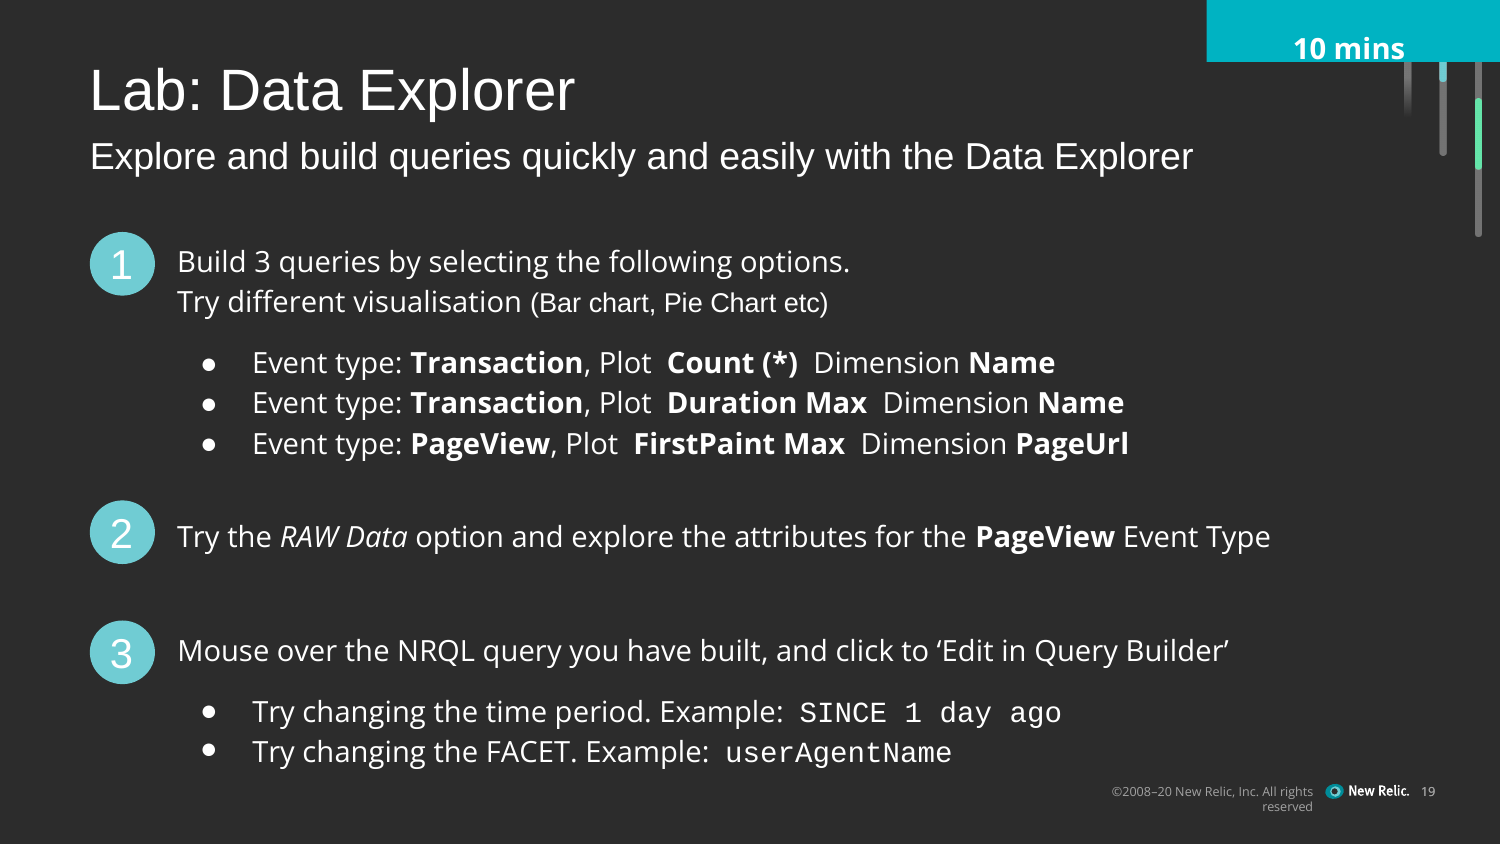

10 mins

Lab: Data Explorer
Explore and build queries quickly and easily with the Data Explorer with Data Explorer
1

Build 3 queries by selecting the following options.
Try different visualisation (Bar chart, Pie Chart etc)
Event type: Transaction, Plot  Count (*)  Dimension Name
Event type: Transaction, Plot  Duration Max  Dimension Name
Event type: PageView, Plot  FirstPaint Max  Dimension PageUrl

2

Try the RAW Data option and explore the attributes for the PageView Event Type
3

Mouse over the NRQL query you have built, and click to ‘Edit in Query Builder’
Try changing the time period. Example:  SINCE 1 day ago
Try changing the FACET. Example:  userAgentName

19
19